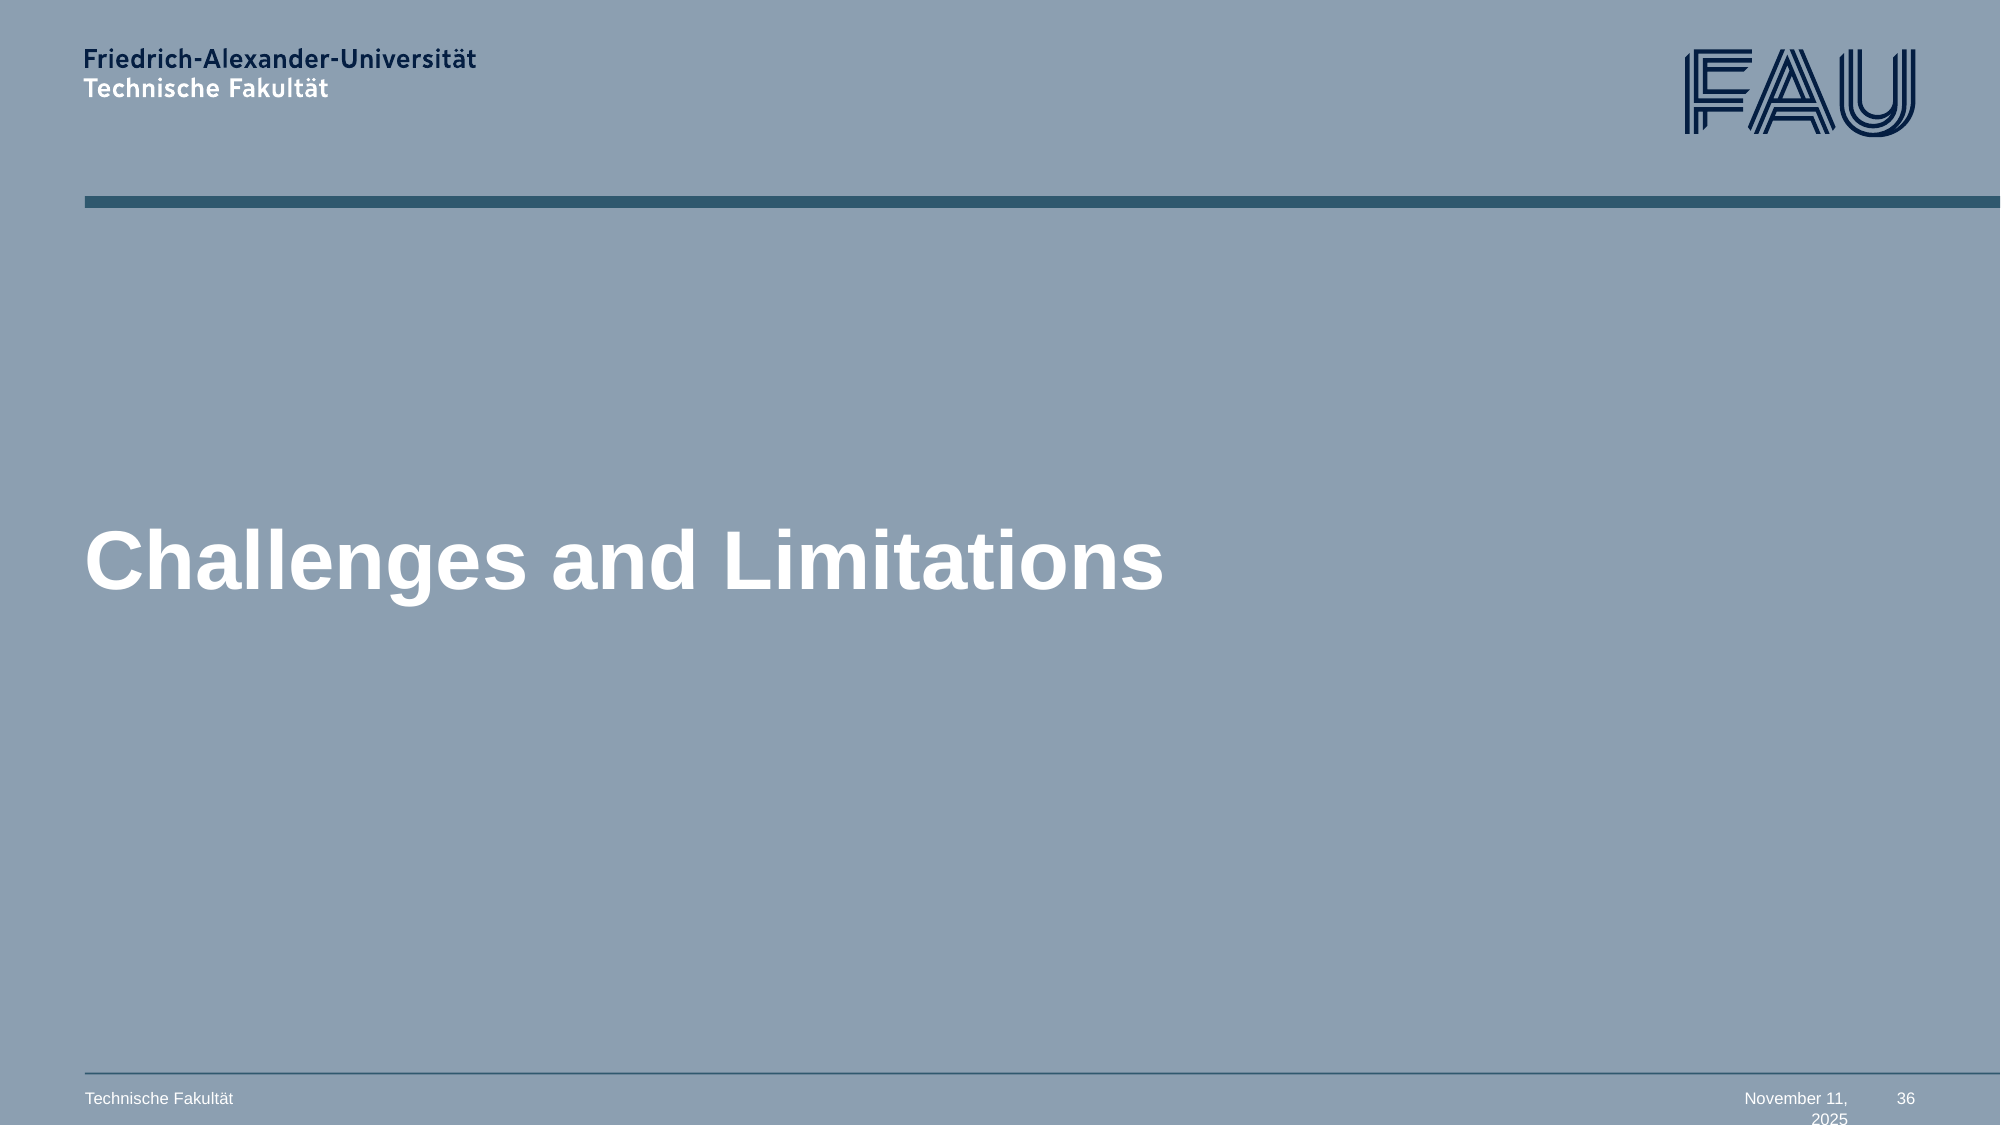

# Challenges and Limitations
Technische Fakultät
November 11, 2025
36